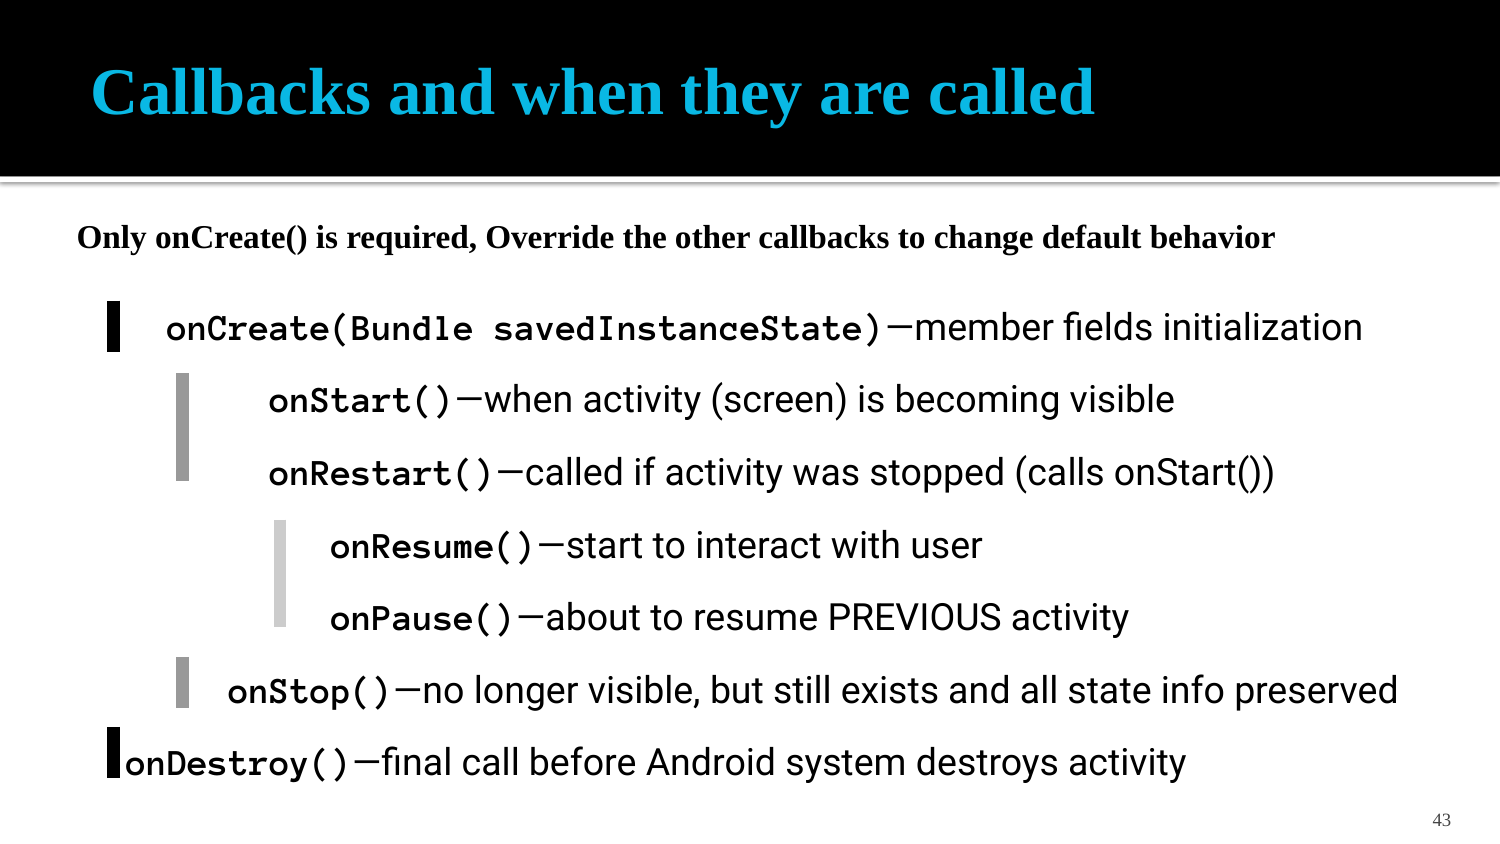

# Callbacks and when they are called
Only onCreate() is required, Override the other callbacks to change default behavior
      onCreate(Bundle savedInstanceState)—member fields initialization
           onStart()—when activity (screen) is becoming visible
           onRestart()—called if activity was stopped (calls onStart())
              onResume()—start to interact with user
              onPause()—about to resume PREVIOUS activity
         onStop()—no longer visible, but still exists and all state info preserved
    onDestroy()—final call before Android system destroys activity

43